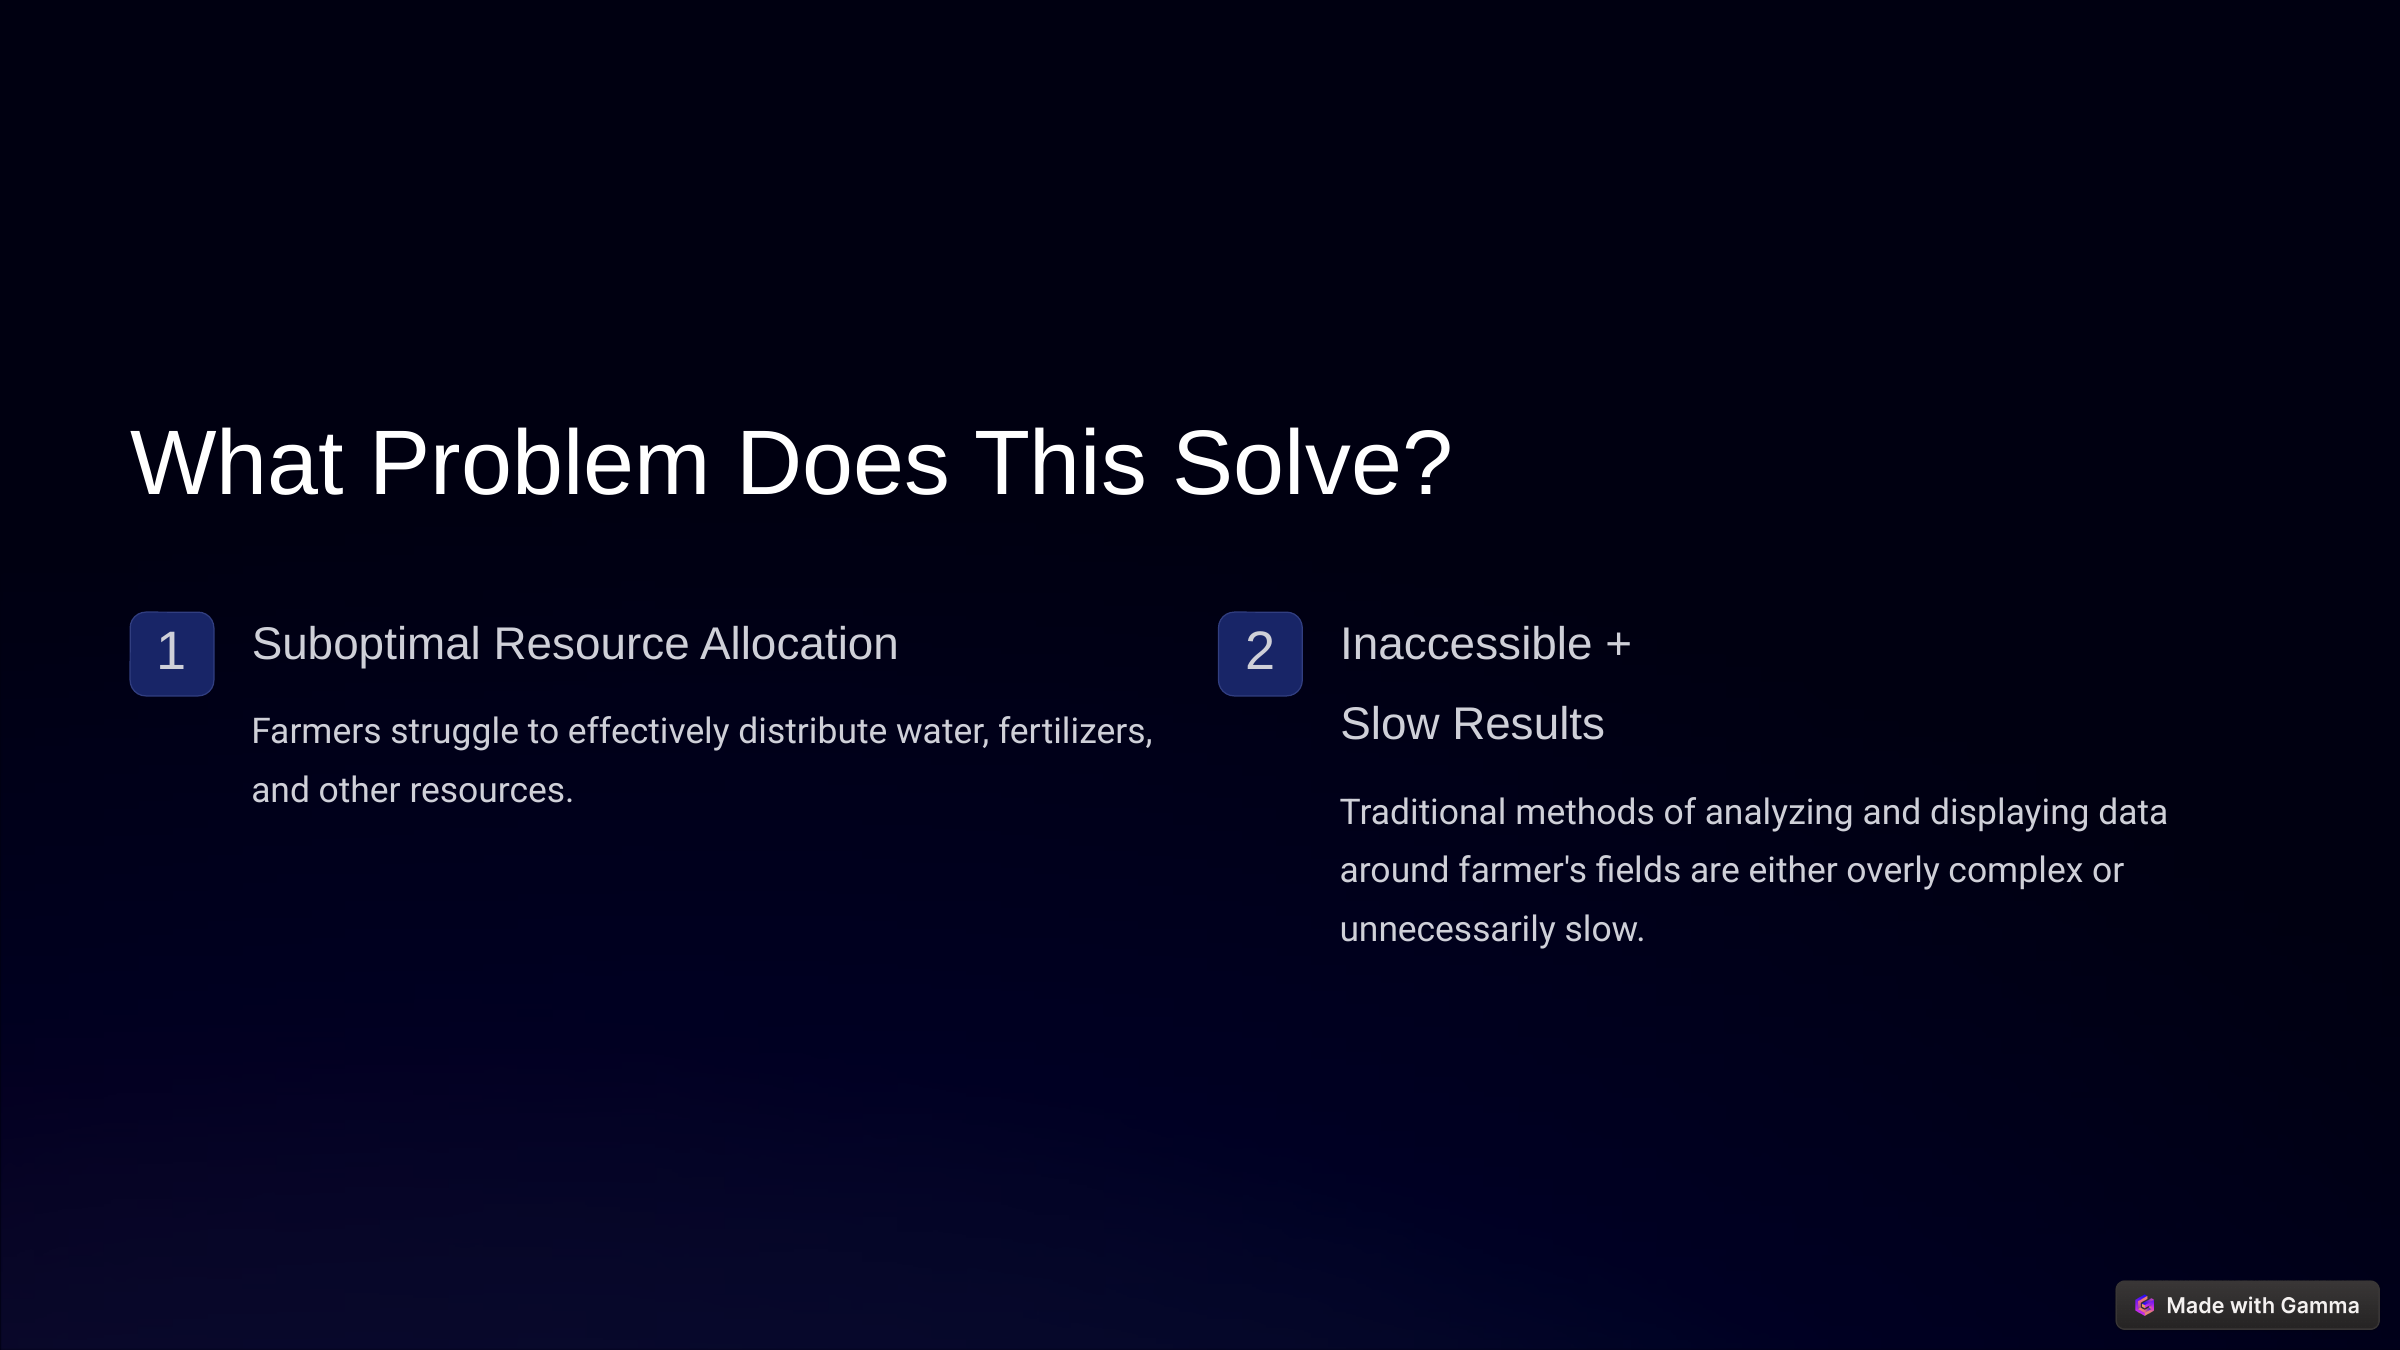

What Problem Does This Solve?

Suboptimal Resource Allocation

Inaccessible +
1
2
Farmers struggle to effectively distribute water, fertilizers, and other resources.
Slow Results
Traditional methods of analyzing and displaying data around farmer's fields are either overly complex or unnecessarily slow.